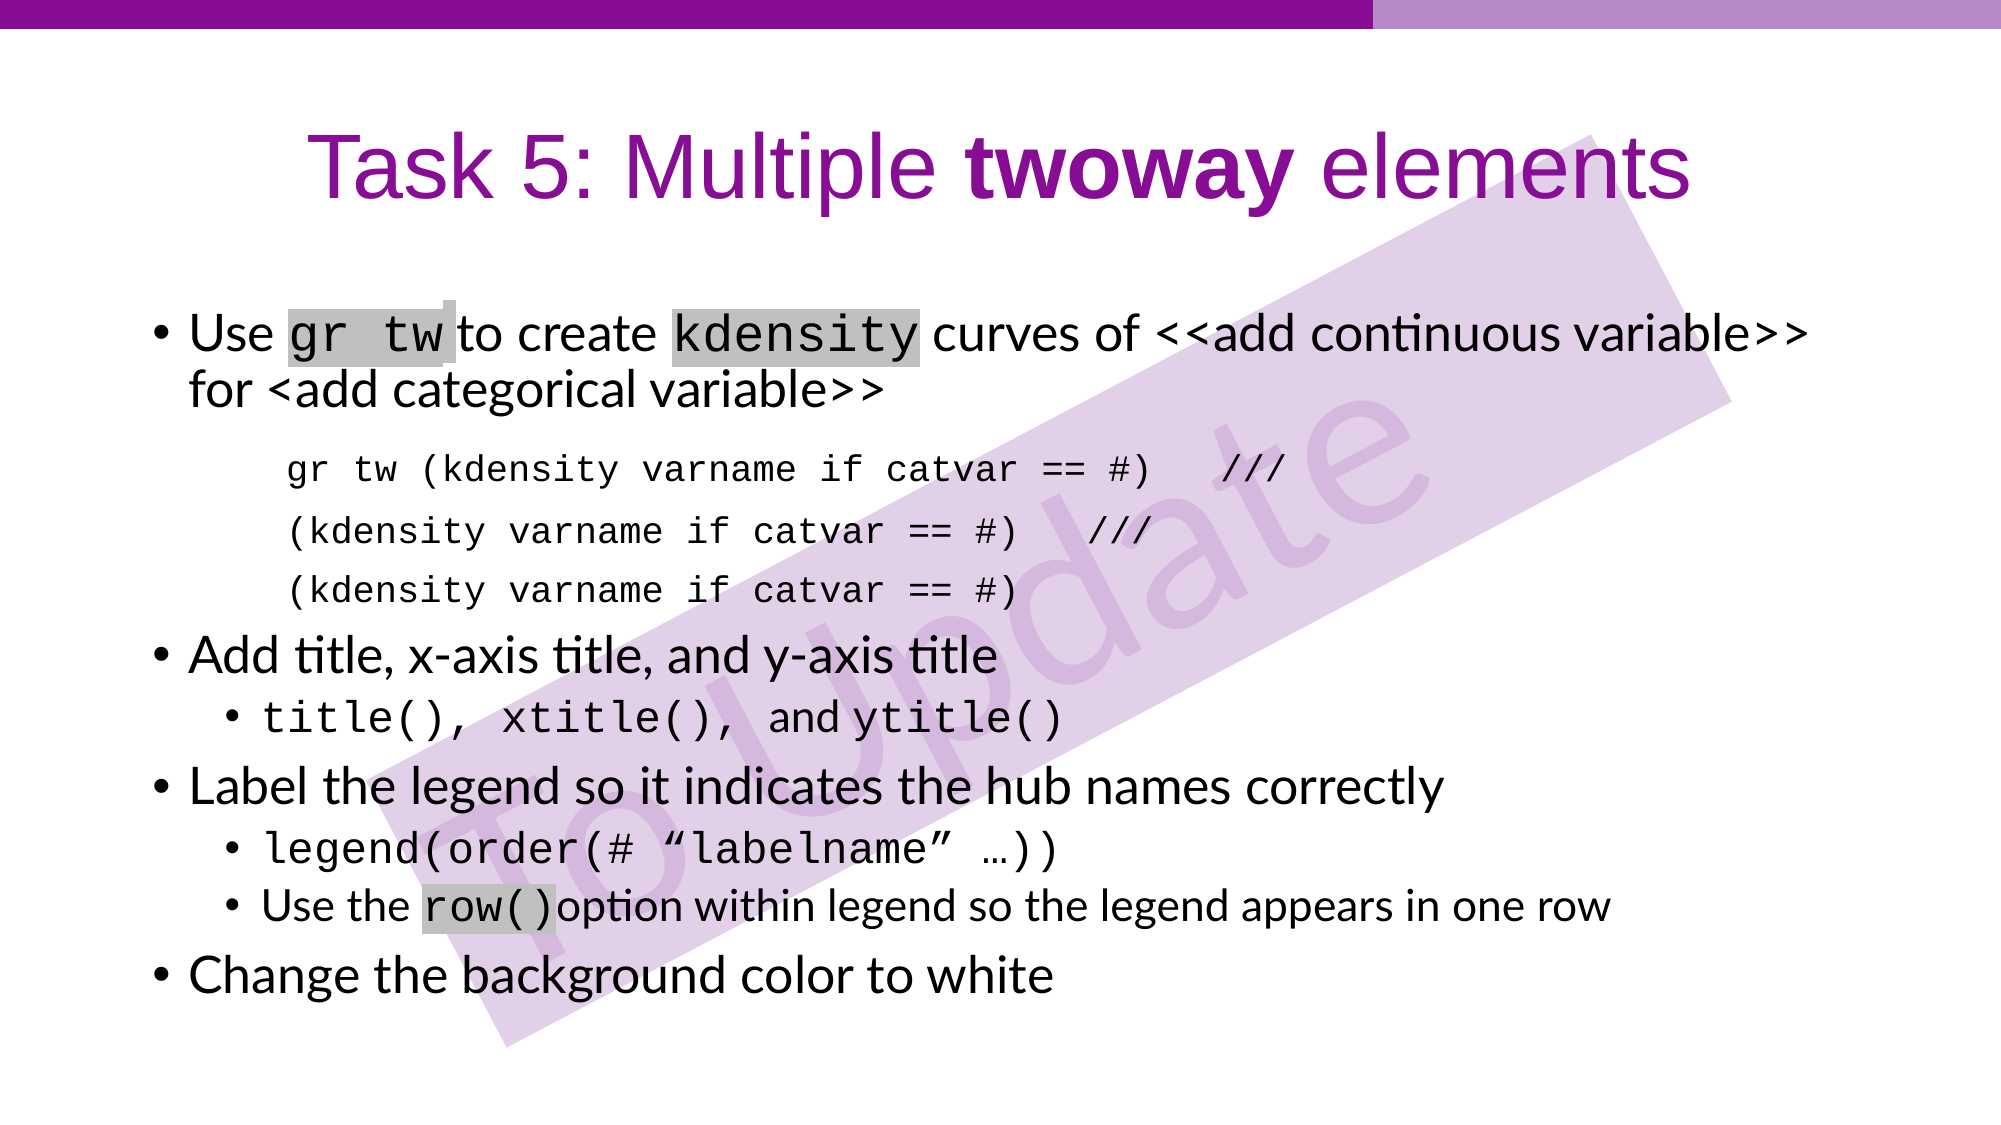

# Task 5: Multiple twoway elements
Use gr tw to create kdensity curves of <<add continuous variable>> for <add categorical variable>>
	gr tw	(kdensity varname if catvar == #)	///
		(kdensity varname if catvar == #)	///
		(kdensity varname if catvar == #)
Add title, x-axis title, and y-axis title
title(), xtitle(), and ytitle()
Label the legend so it indicates the hub names correctly
legend(order(# “labelname” …))
Use the row()option within legend so the legend appears in one row
Change the background color to white
To Update